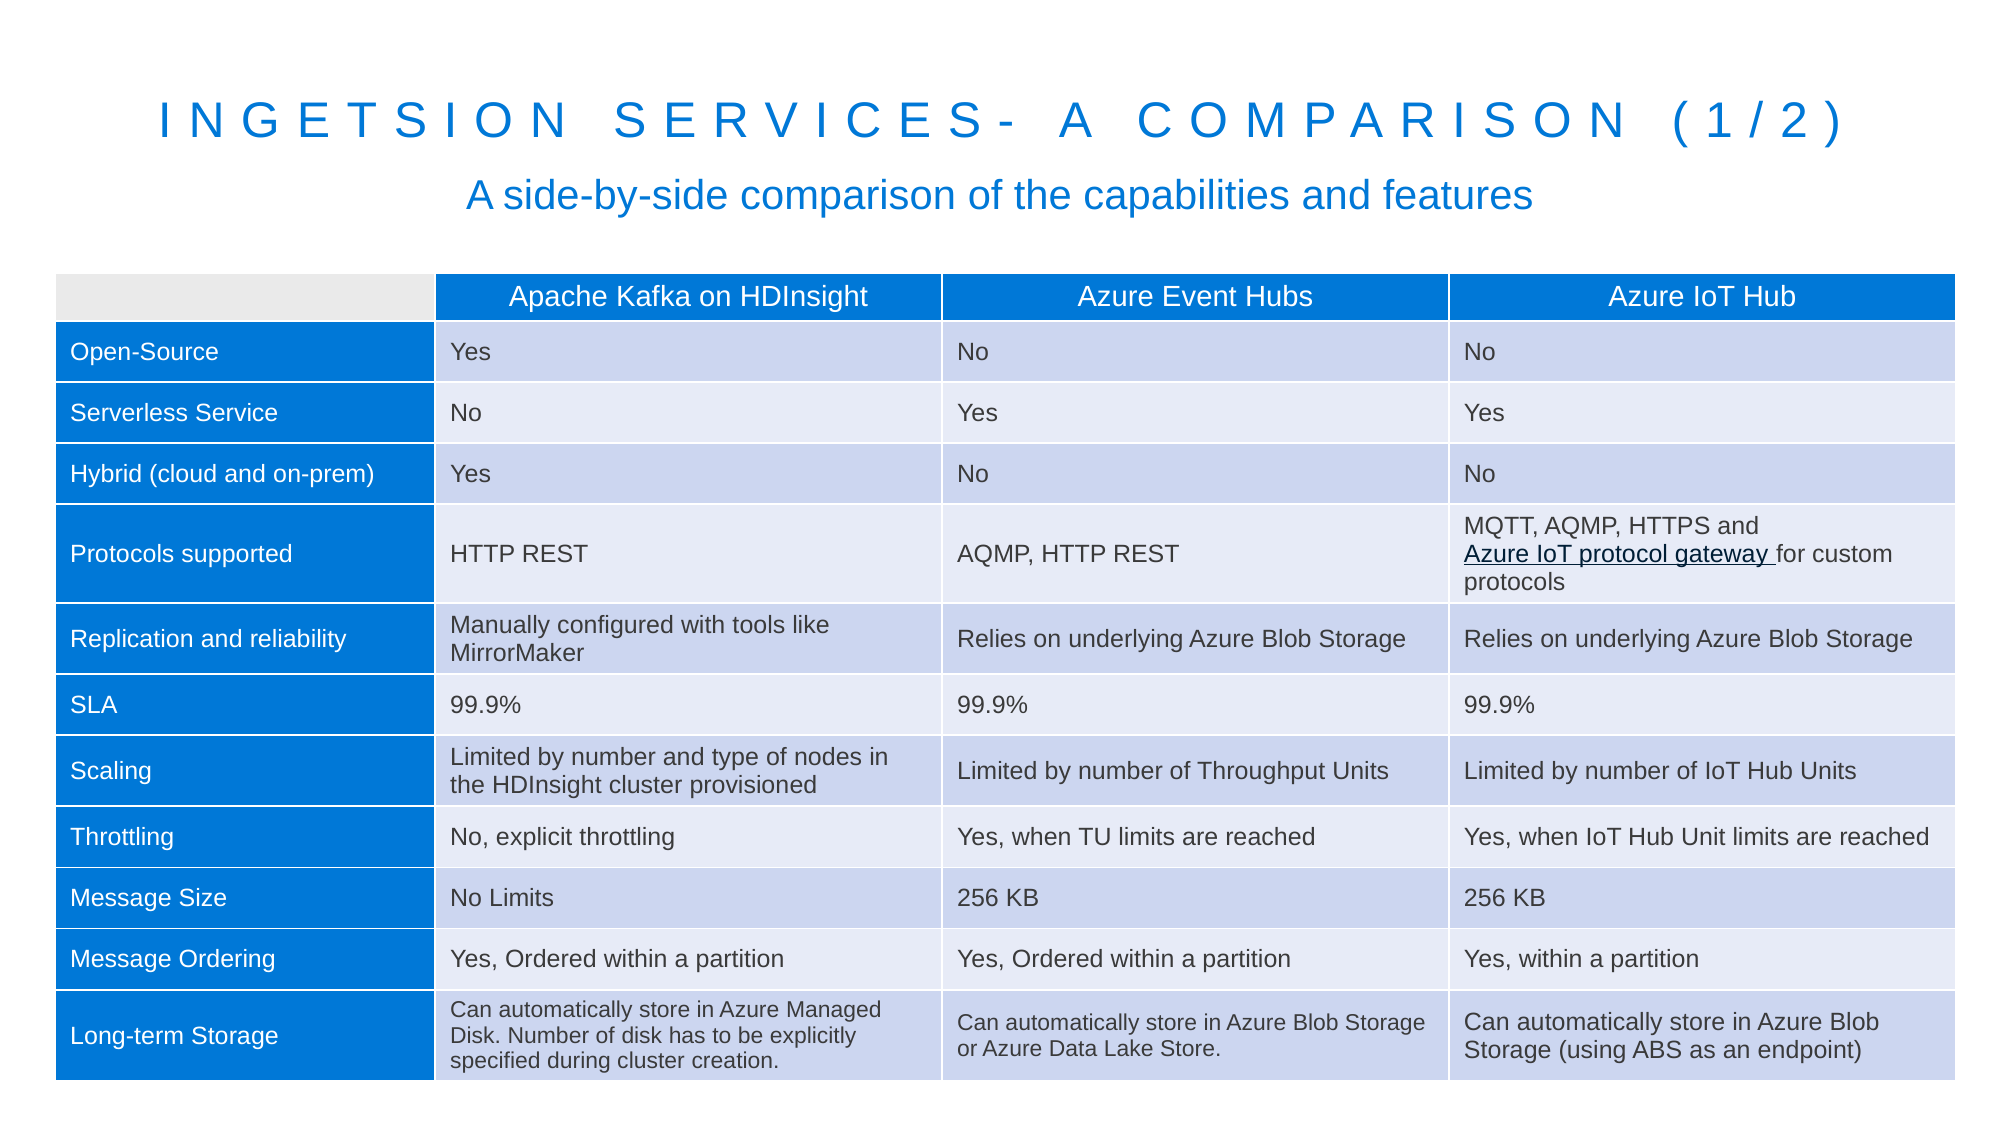

# INGETSION Services- A Comparison (1/2)
A side-by-side comparison of the capabilities and features
|  | Apache Kafka on HDInsight | Azure Event Hubs | Azure IoT Hub |
| --- | --- | --- | --- |
| Open-Source | Yes | No | No |
| Serverless Service | No | Yes | Yes |
| Hybrid (cloud and on-prem) | Yes | No | No |
| Protocols supported | HTTP REST | AQMP, HTTP REST | MQTT, AQMP, HTTPS and Azure IoT protocol gateway for custom protocols |
| Replication and reliability | Manually configured with tools like MirrorMaker | Relies on underlying Azure Blob Storage | Relies on underlying Azure Blob Storage |
| SLA | 99.9% | 99.9% | 99.9% |
| Scaling | Limited by number and type of nodes in the HDInsight cluster provisioned | Limited by number of Throughput Units | Limited by number of IoT Hub Units |
| Throttling | No, explicit throttling | Yes, when TU limits are reached | Yes, when IoT Hub Unit limits are reached |
| Message Size | No Limits | 256 KB | 256 KB |
| Message Ordering | Yes, Ordered within a partition | Yes, Ordered within a partition | Yes, within a partition |
| Long-term Storage | Can automatically store in Azure Managed Disk. Number of disk has to be explicitly specified during cluster creation. | Can automatically store in Azure Blob Storage or Azure Data Lake Store. | Can automatically store in Azure Blob Storage (using ABS as an endpoint) |